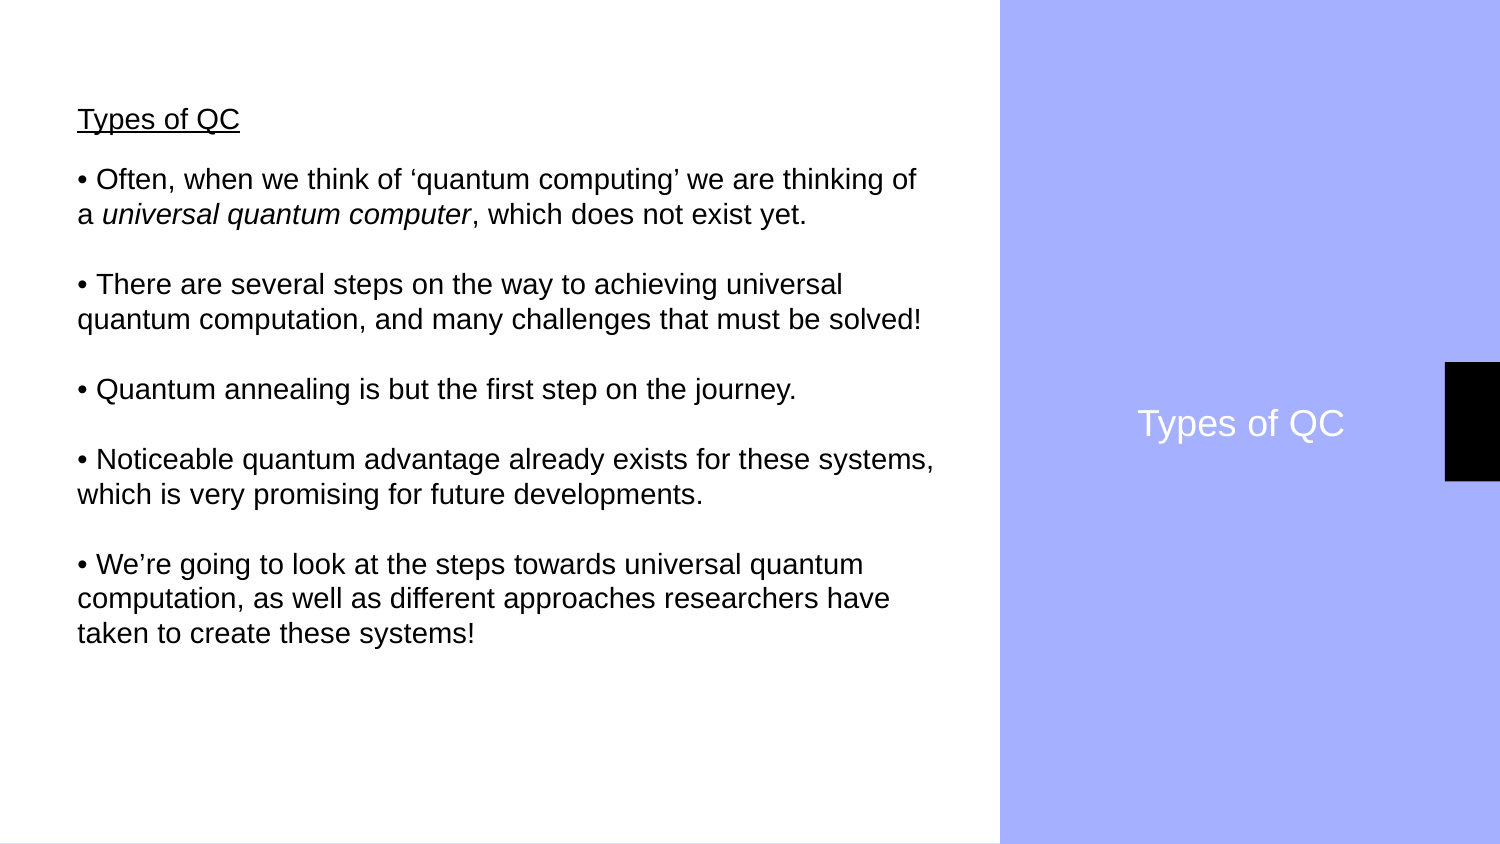

Types of QC
Types of QC
• Often, when we think of ‘quantum computing’ we are thinking of a universal quantum computer, which does not exist yet.

• There are several steps on the way to achieving universal quantum computation, and many challenges that must be solved!

• Quantum annealing is but the first step on the journey.

• Noticeable quantum advantage already exists for these systems, which is very promising for future developments.

• We’re going to look at the steps towards universal quantum computation, as well as different approaches researchers have taken to create these systems!